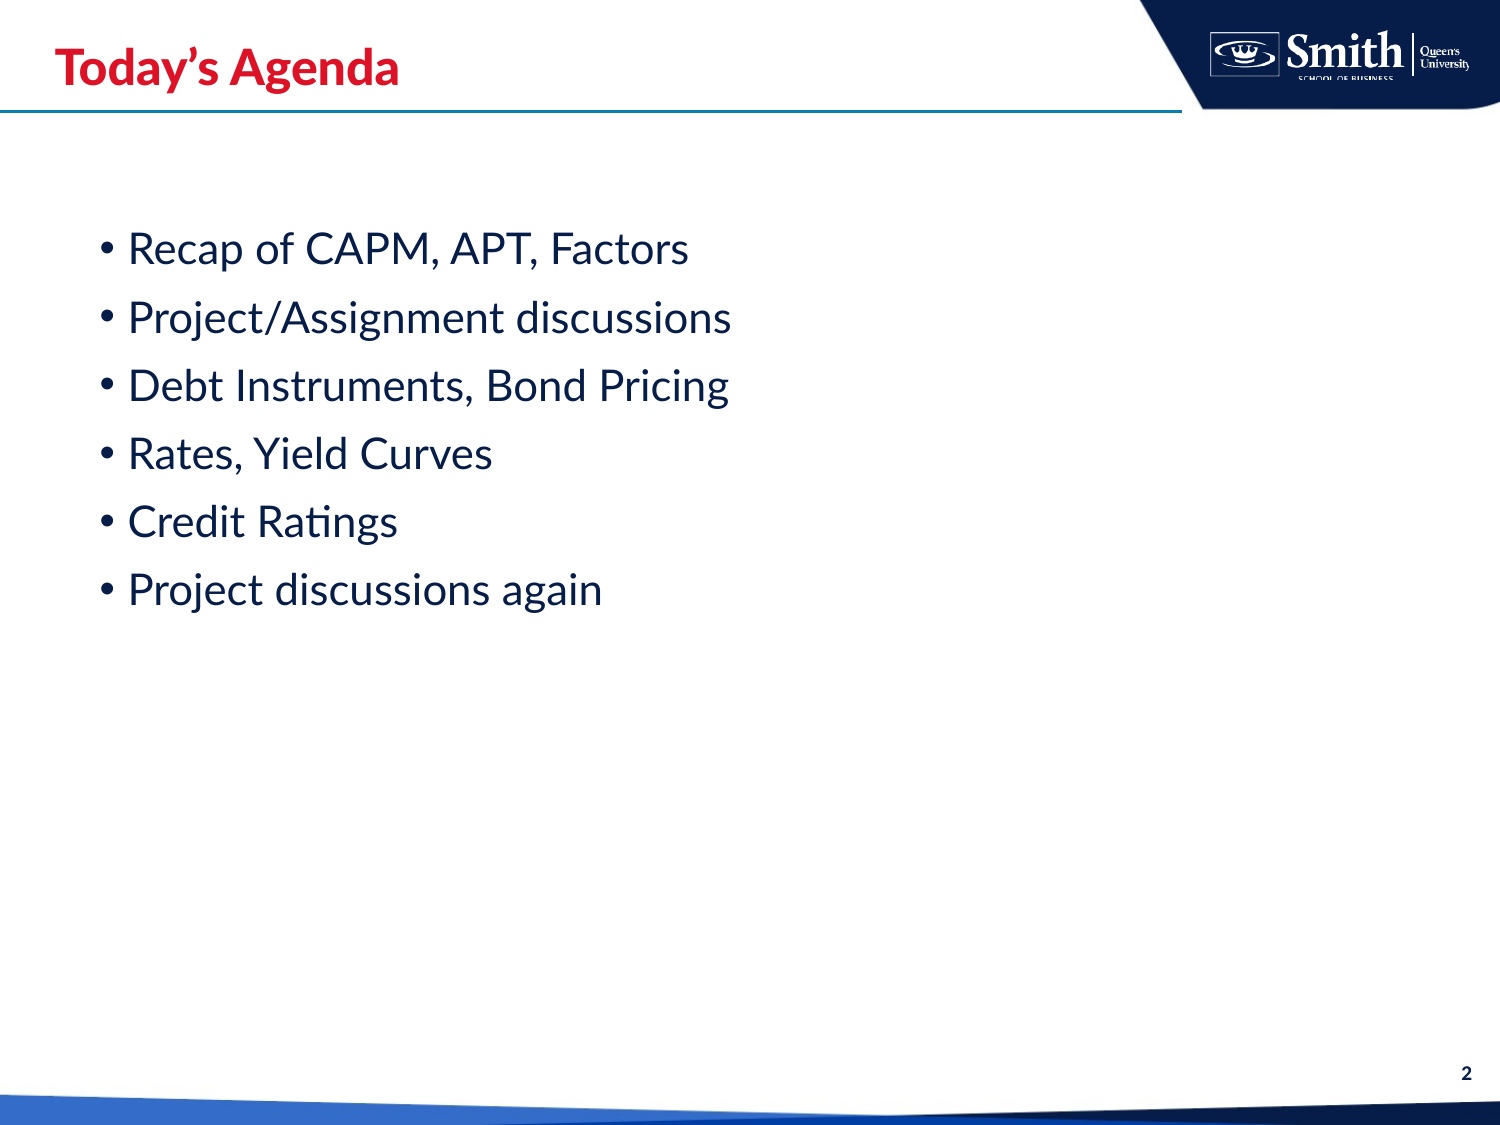

# Today’s Agenda
Recap of CAPM, APT, Factors
Project/Assignment discussions
Debt Instruments, Bond Pricing
Rates, Yield Curves
Credit Ratings
Project discussions again